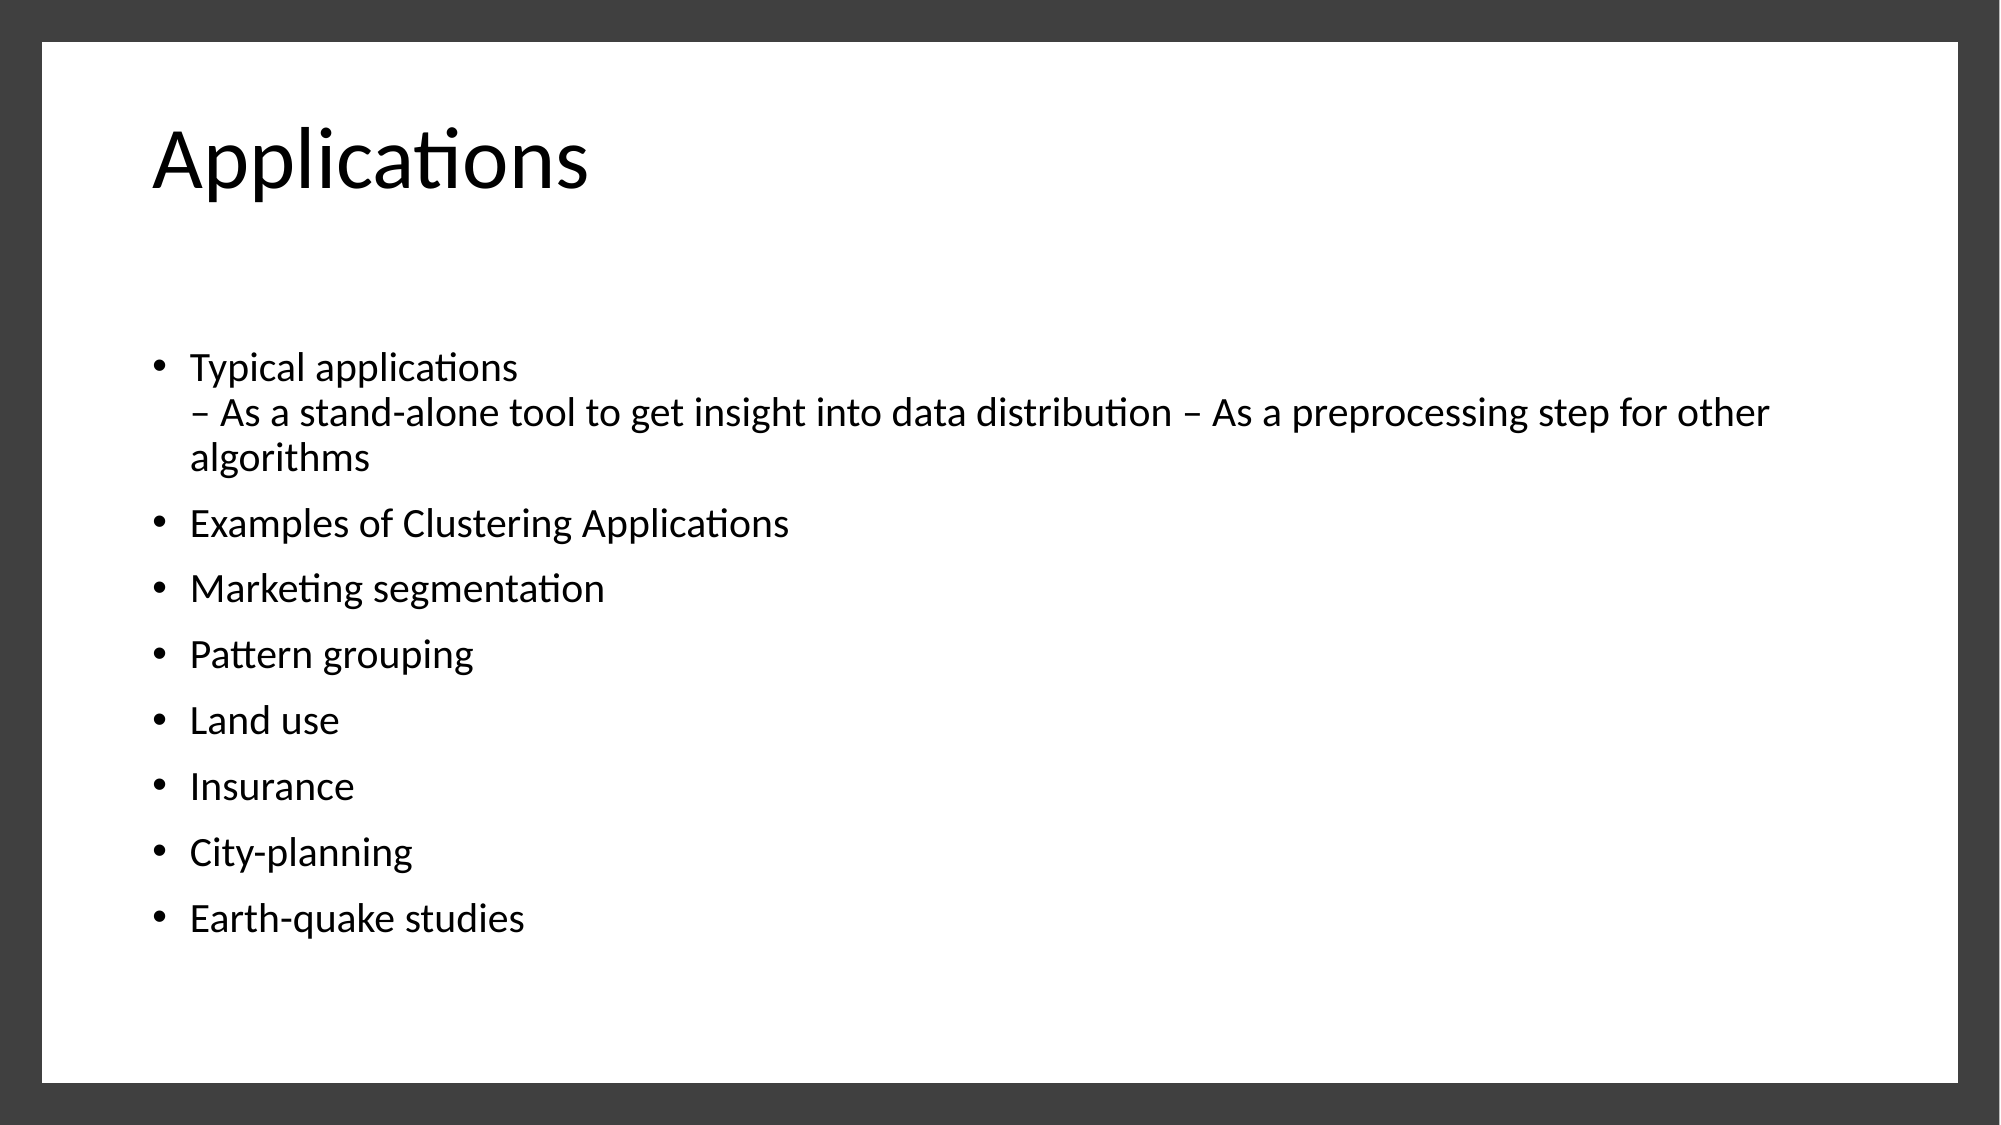

# Applications
Typical applications
– As a stand-alone tool to get insight into data distribution – As a preprocessing step for other algorithms
Examples of Clustering Applications
Marketing segmentation
Pattern grouping
Land use
Insurance
City-planning
Earth-quake studies